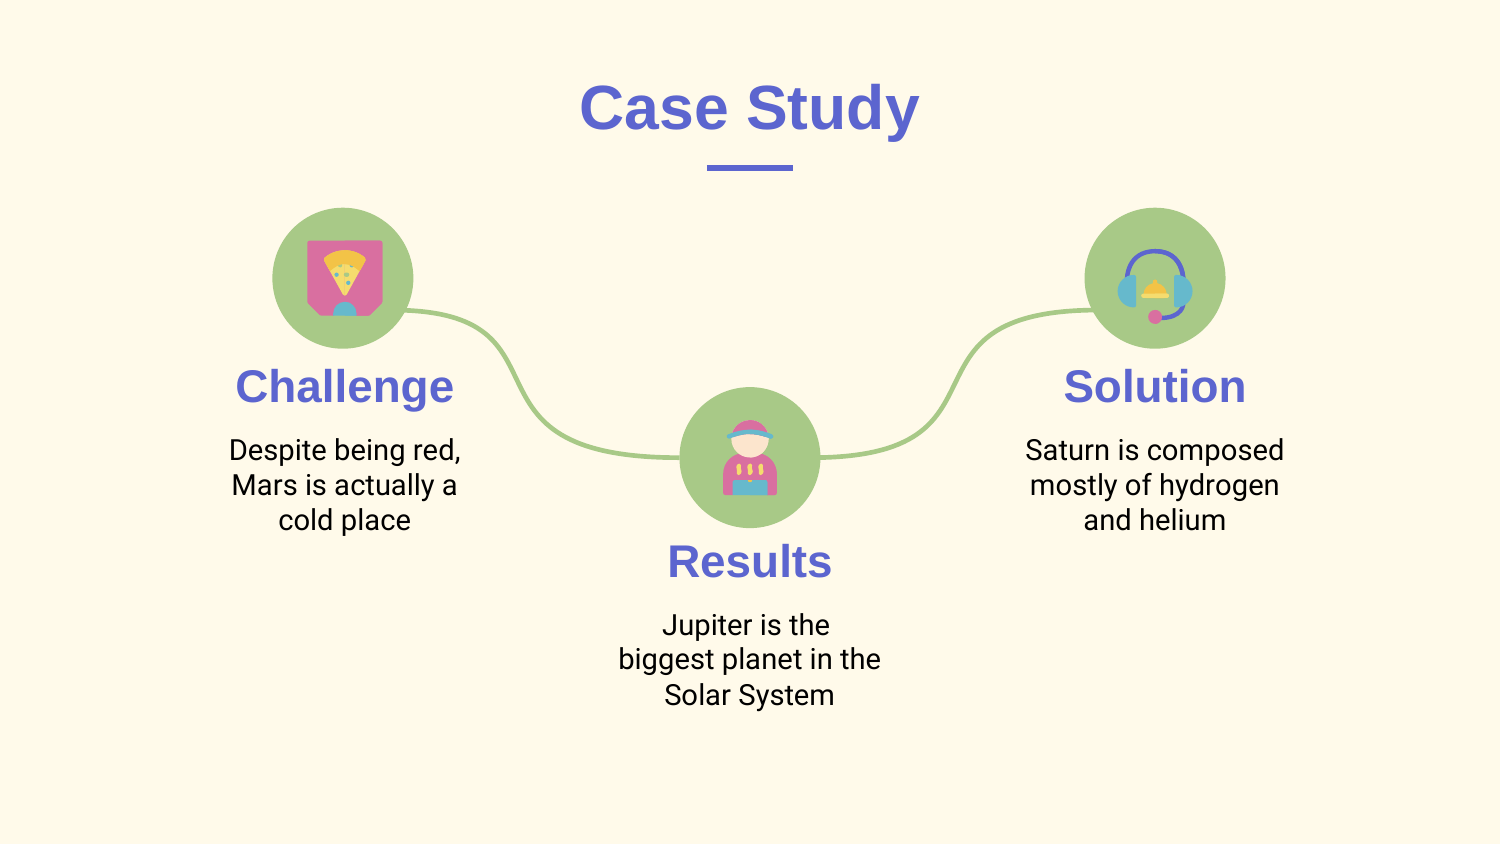

Case Study

# Challenge
Solution

Despite being red, Mars is actually a cold place
Saturn is composed mostly of hydrogen and helium

Results
Jupiter is the
biggest planet in the Solar System